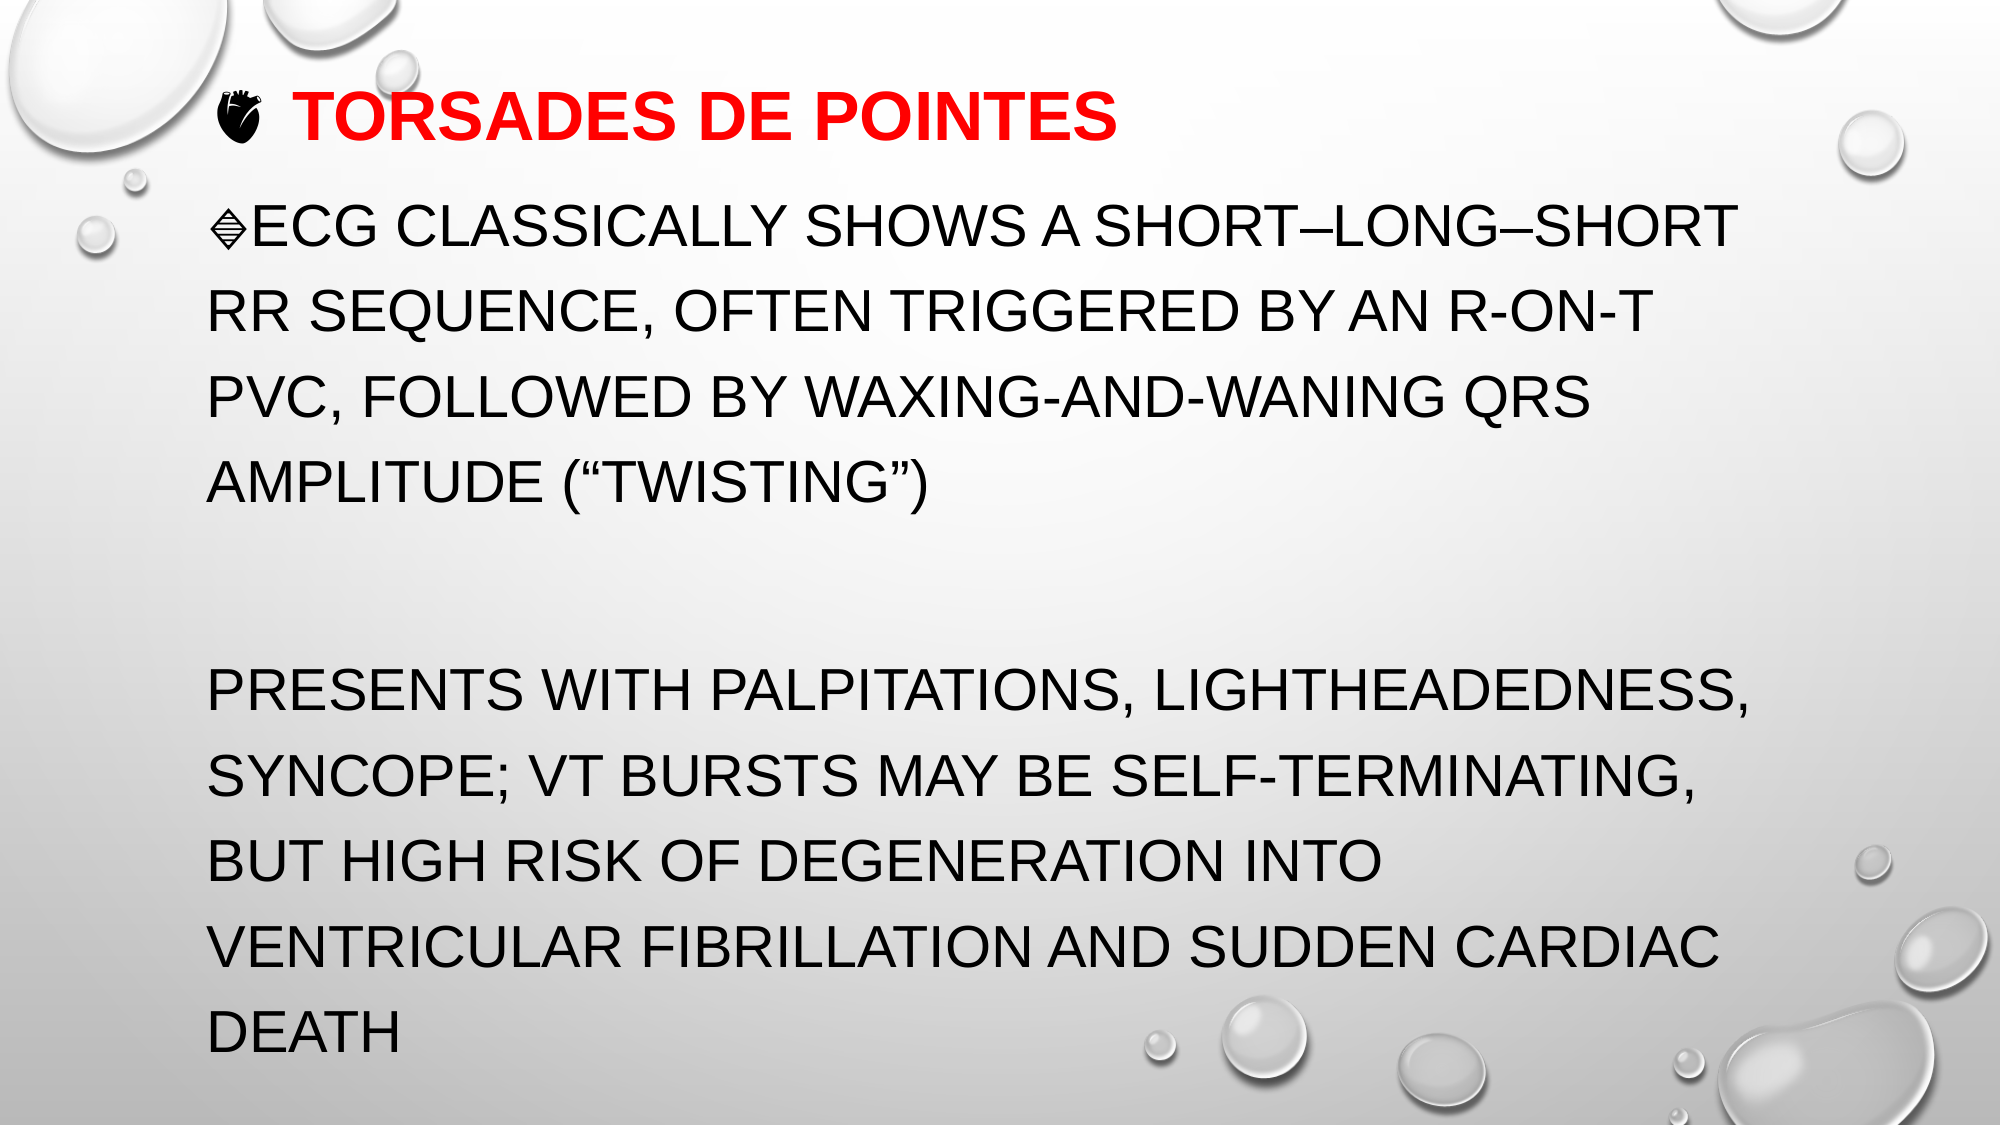

🫀 Torsades de Pointes
🔹ECG classically shows a short–long–short RR sequence, often triggered by an R‑on‑T PVC, followed by waxing‑and‑waning QRS amplitude (“twisting”)

Presents with palpitations, lightheadedness, syncope; VT bursts may be self-terminating, but high risk of degeneration into ventricular fibrillation and sudden cardiac death